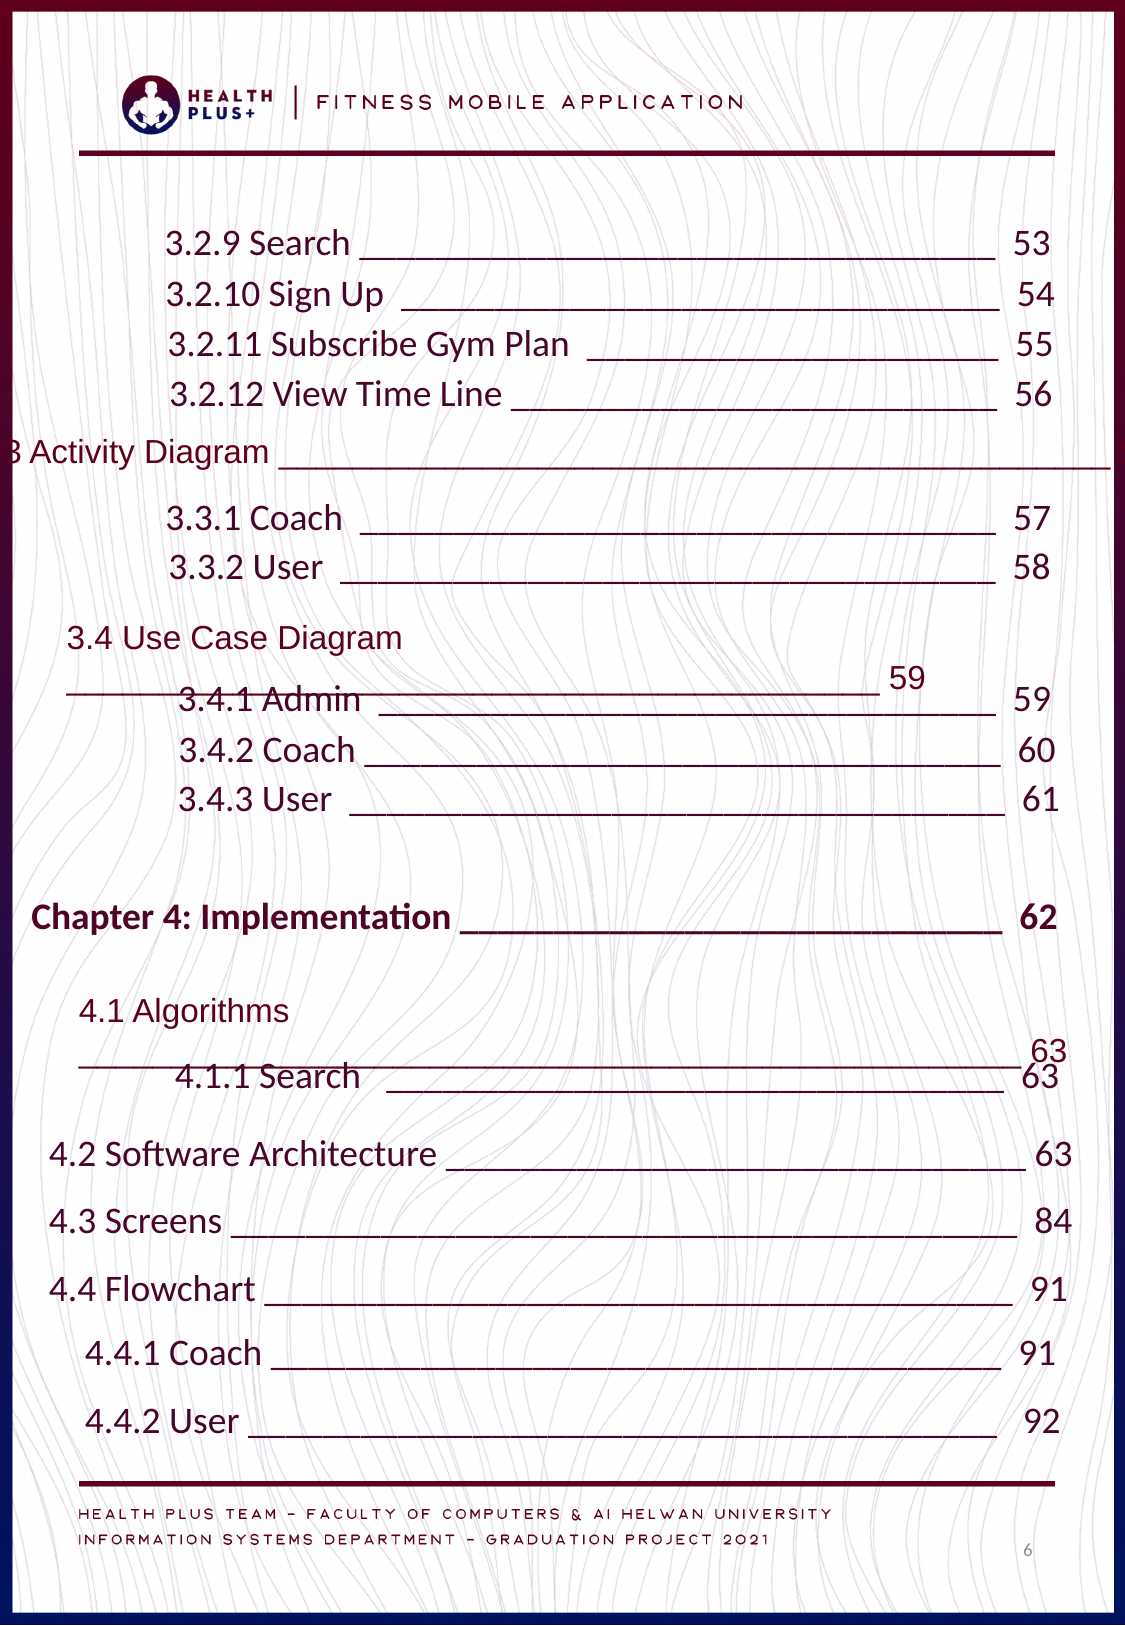

3.3 Activity Diagram _____________________________________________ 57

3.4 Use Case Diagram ____________________________________________ 59

3.2.9 Search __________________________________  53
3.2.10 Sign Up  ________________________________  54
3.2.11 Subscribe Gym Plan  ______________________  55
3.2.12 View Time Line __________________________  56
3.3.1 Coach  __________________________________  57
3.3.2 User  ___________________________________  58
3.4.1 Admin  _________________________________  59
3.4.2 Coach __________________________________  60
3.4.3 User  ___________________________________  61
Chapter 4: Implementation _____________________________  62
4.1 Algorithms  ___________________________________________________ 63
4.1.1 Search   _________________________________  63
 4.2 Software Architecture _______________________________ 63
 4.3 Screens __________________________________________  84
 4.4 Flowchart ________________________________________  91
4.4.1 Coach _______________________________________  91
4.4.2 User ________________________________________   92
6